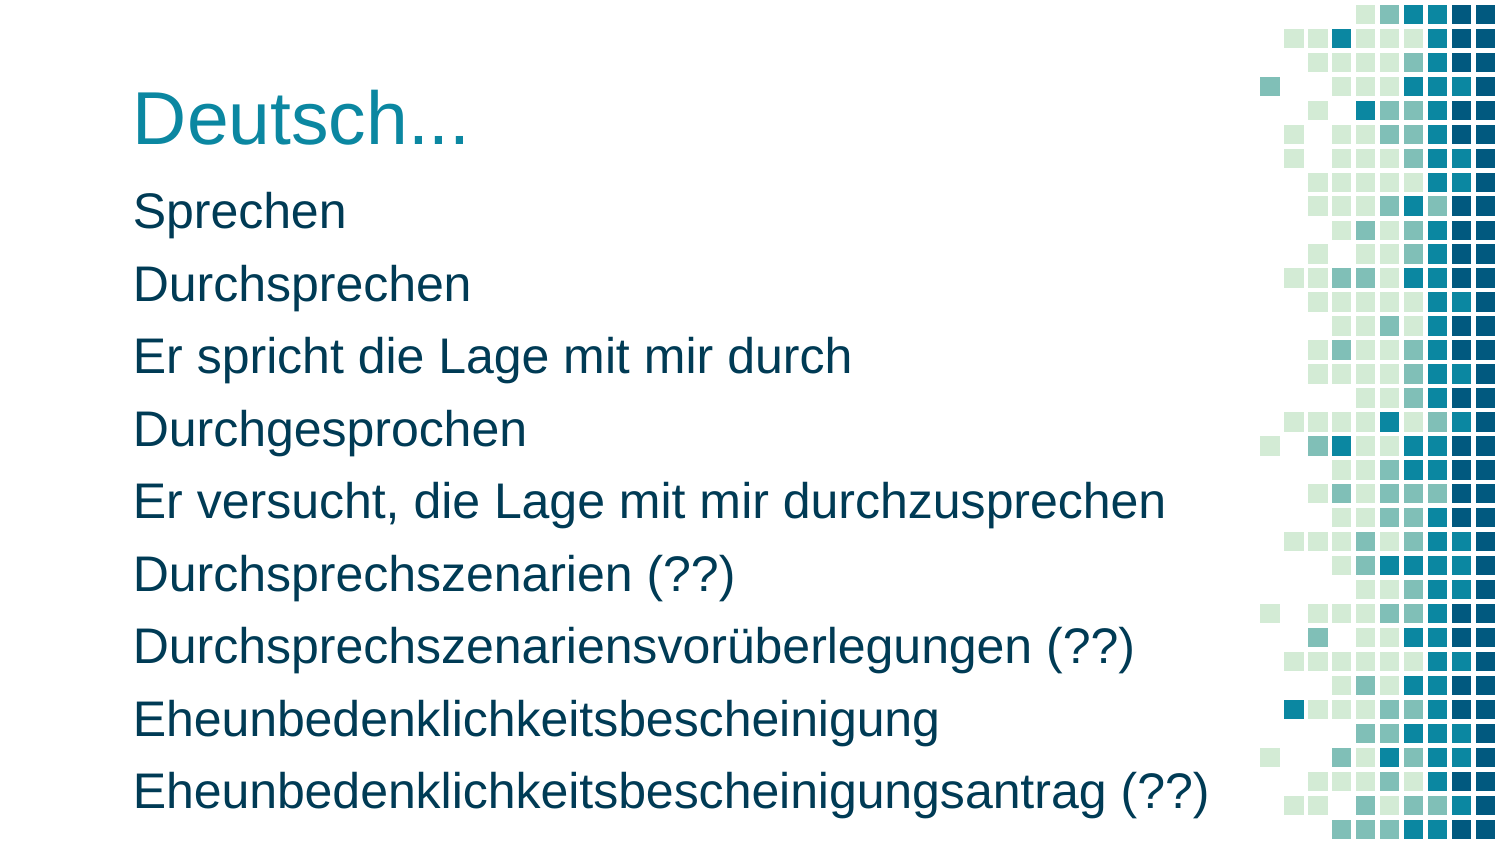

# Deutsch...
Sprechen
Durchsprechen
Er spricht die Lage mit mir durch
Durchgesprochen
Er versucht, die Lage mit mir durchzusprechen
Durchsprechszenarien (??)
Durchsprechszenariensvorüberlegungen (??)
Eheunbedenklichkeitsbescheinigung
Eheunbedenklichkeitsbescheinigungsantrag (??)